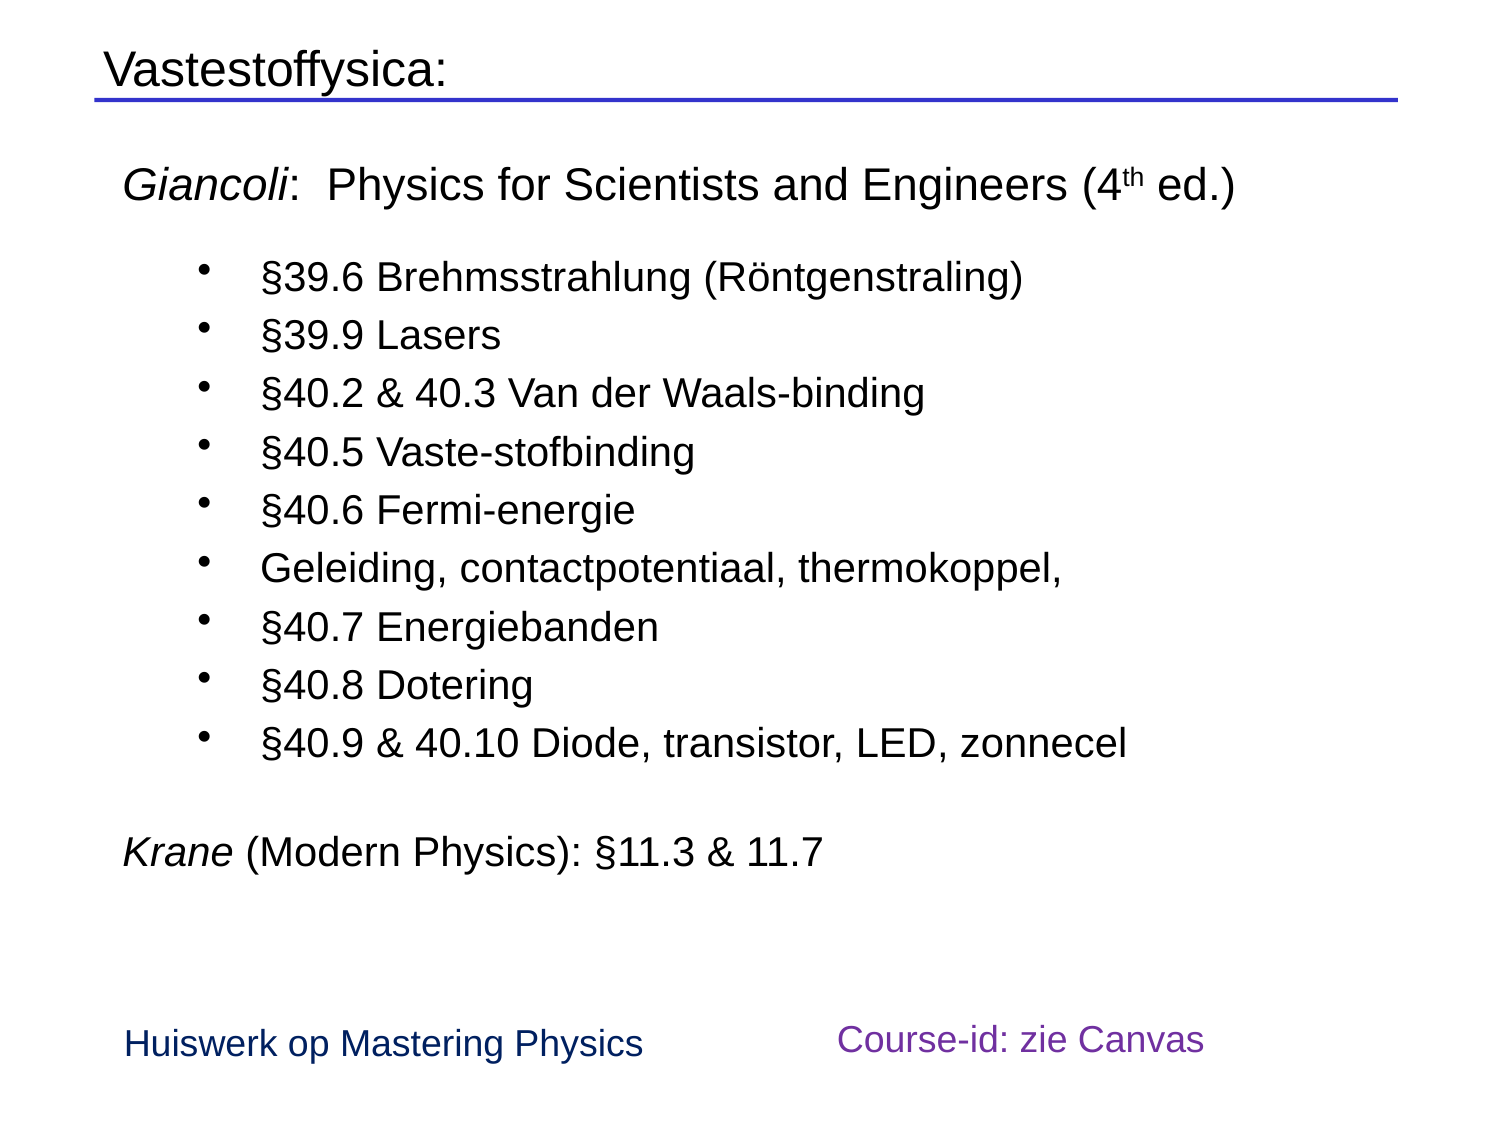

Vastestoffysica:

Giancoli:  Physics for Scientists and Engineers (4th ed.)

§39.6 Brehmsstrahlung (Röntgenstraling)
§39.9 Lasers
§40.2 & 40.3 Van der Waals-binding
§40.5 Vaste-stofbinding
§40.6 Fermi-energie
Geleiding, contactpotentiaal, thermokoppel,
§40.7 Energiebanden
§40.8 Dotering
§40.9 & 40.10 Diode, transistor, LED, zonnecel

Krane (Modern Physics): §11.3 & 11.7

Huiswerk op Mastering Physics
Course-id: zie Canvas